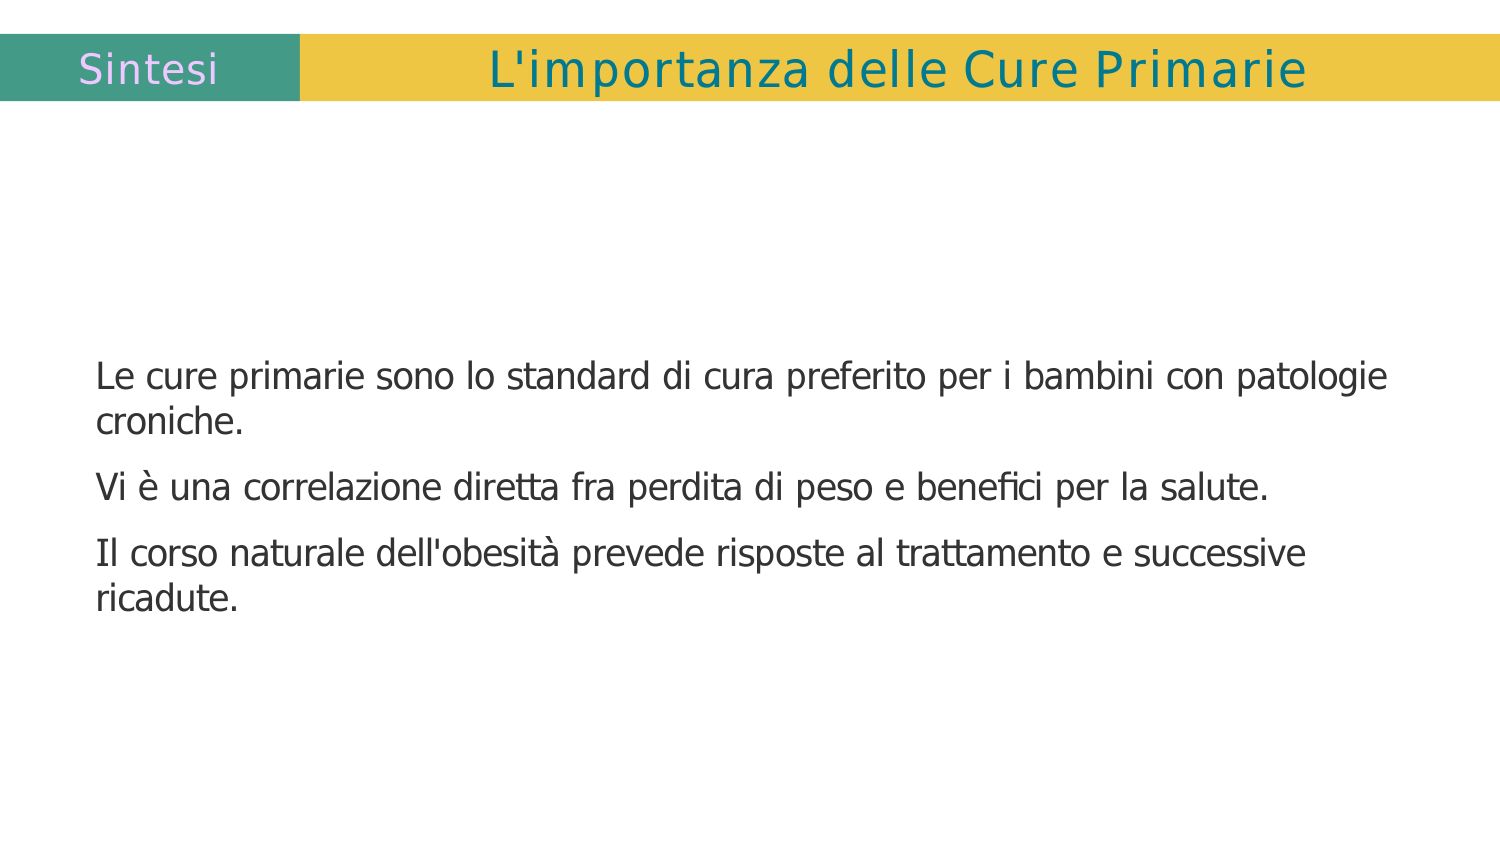

Sintesi

L'importanza delle Cure Primarie
Le cure primarie sono lo standard di cura preferito per i bambini con patologie croniche.
Vi è una correlazione diretta fra perdita di peso e benefici per la salute.
Il corso naturale dell'obesità prevede risposte al trattamento e successive ricadute.